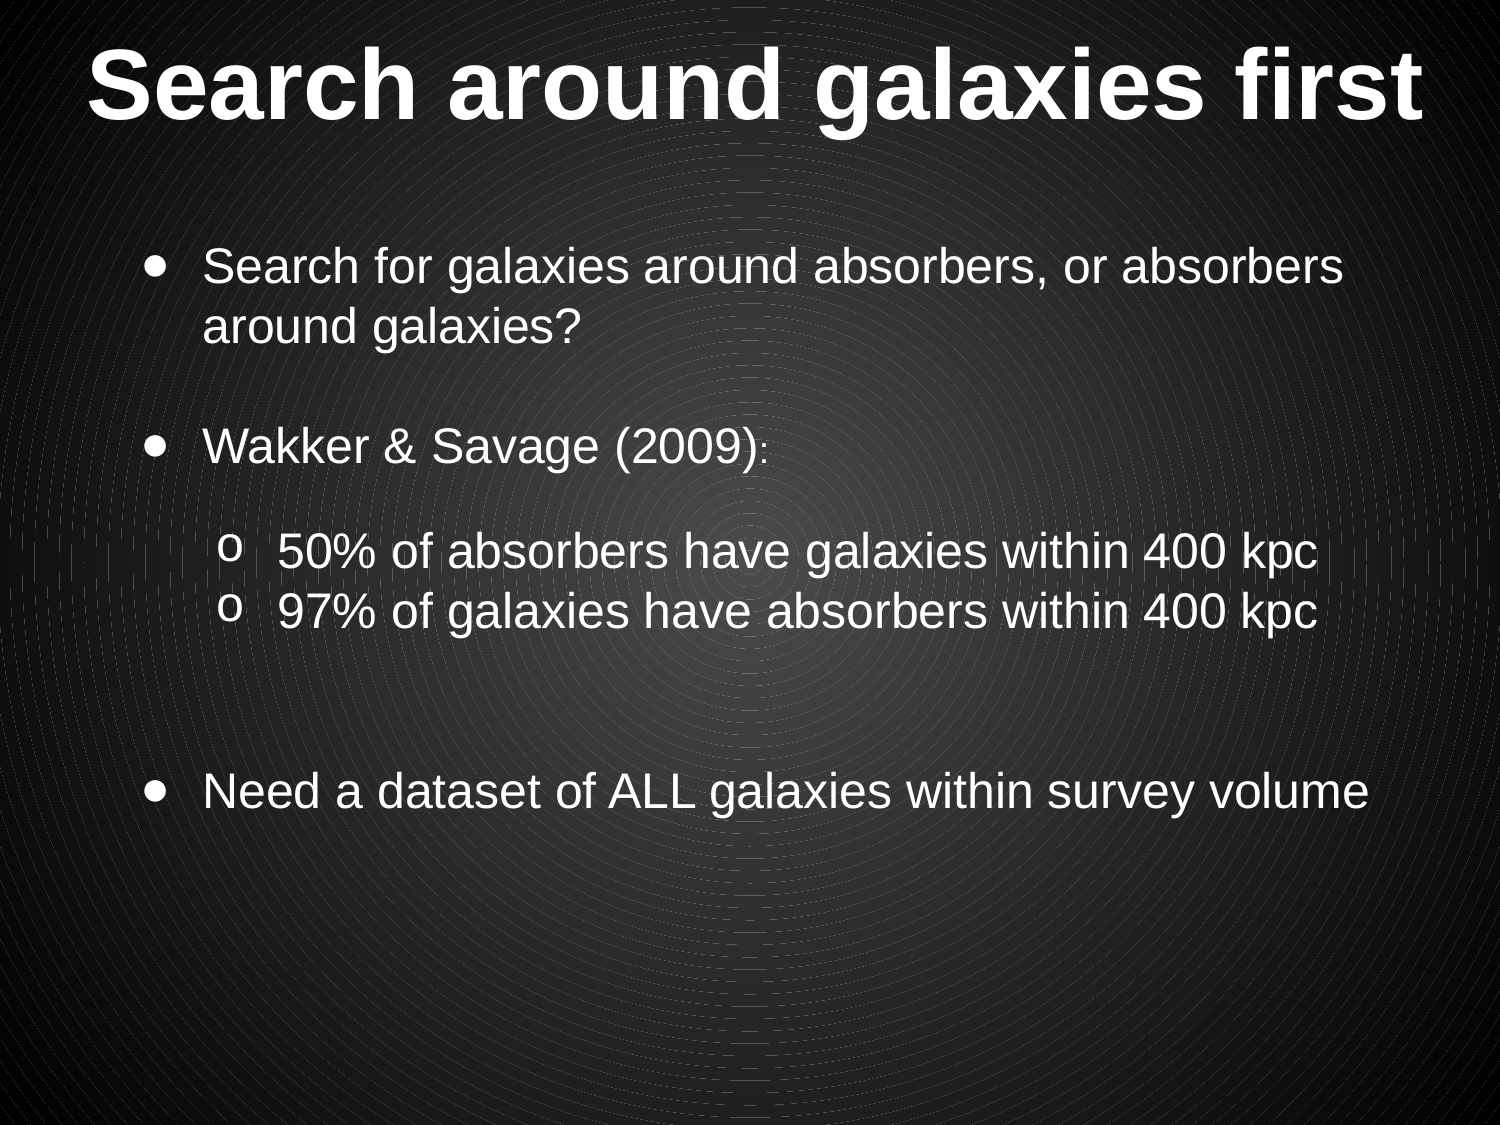

# Search around galaxies first
Search for galaxies around absorbers, or absorbers around galaxies?

Wakker & Savage (2009):

50% of absorbers have galaxies within 400 kpc
97% of galaxies have absorbers within 400 kpc

Need a dataset of ALL galaxies within survey volume